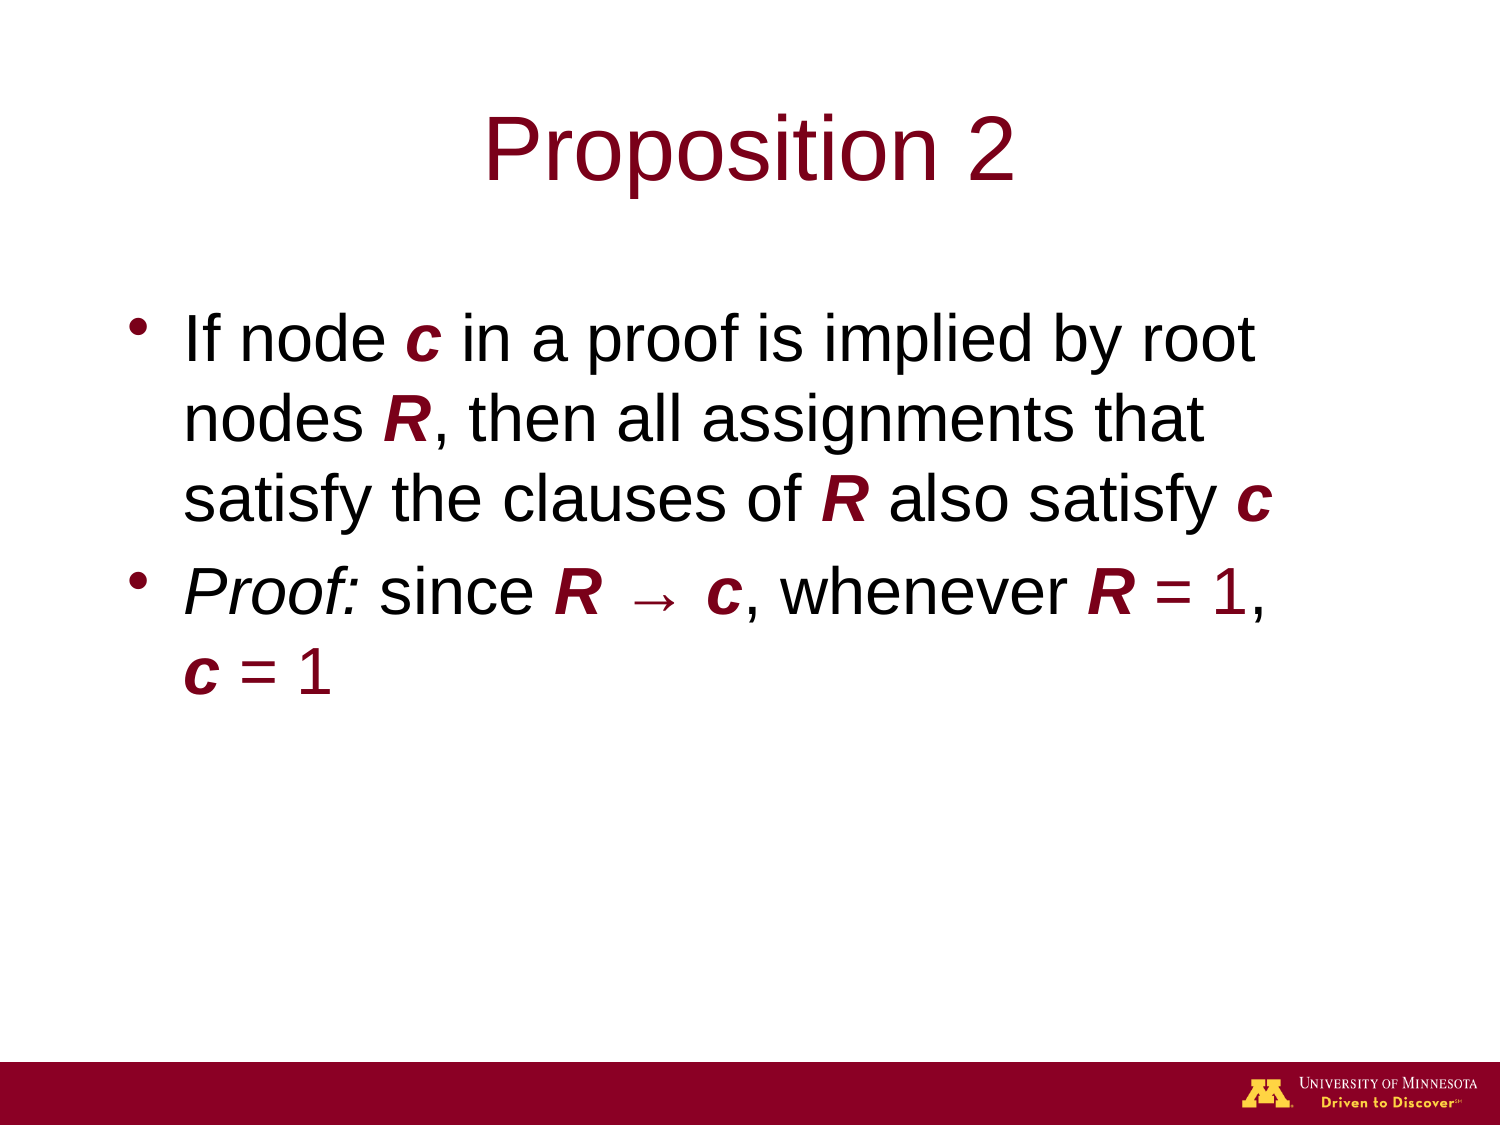

# Proposition 2
If node c in a proof is implied by root nodes R, then all assignments that satisfy the clauses of R also satisfy c
Proof: since R → c, whenever R = 1,      c = 1